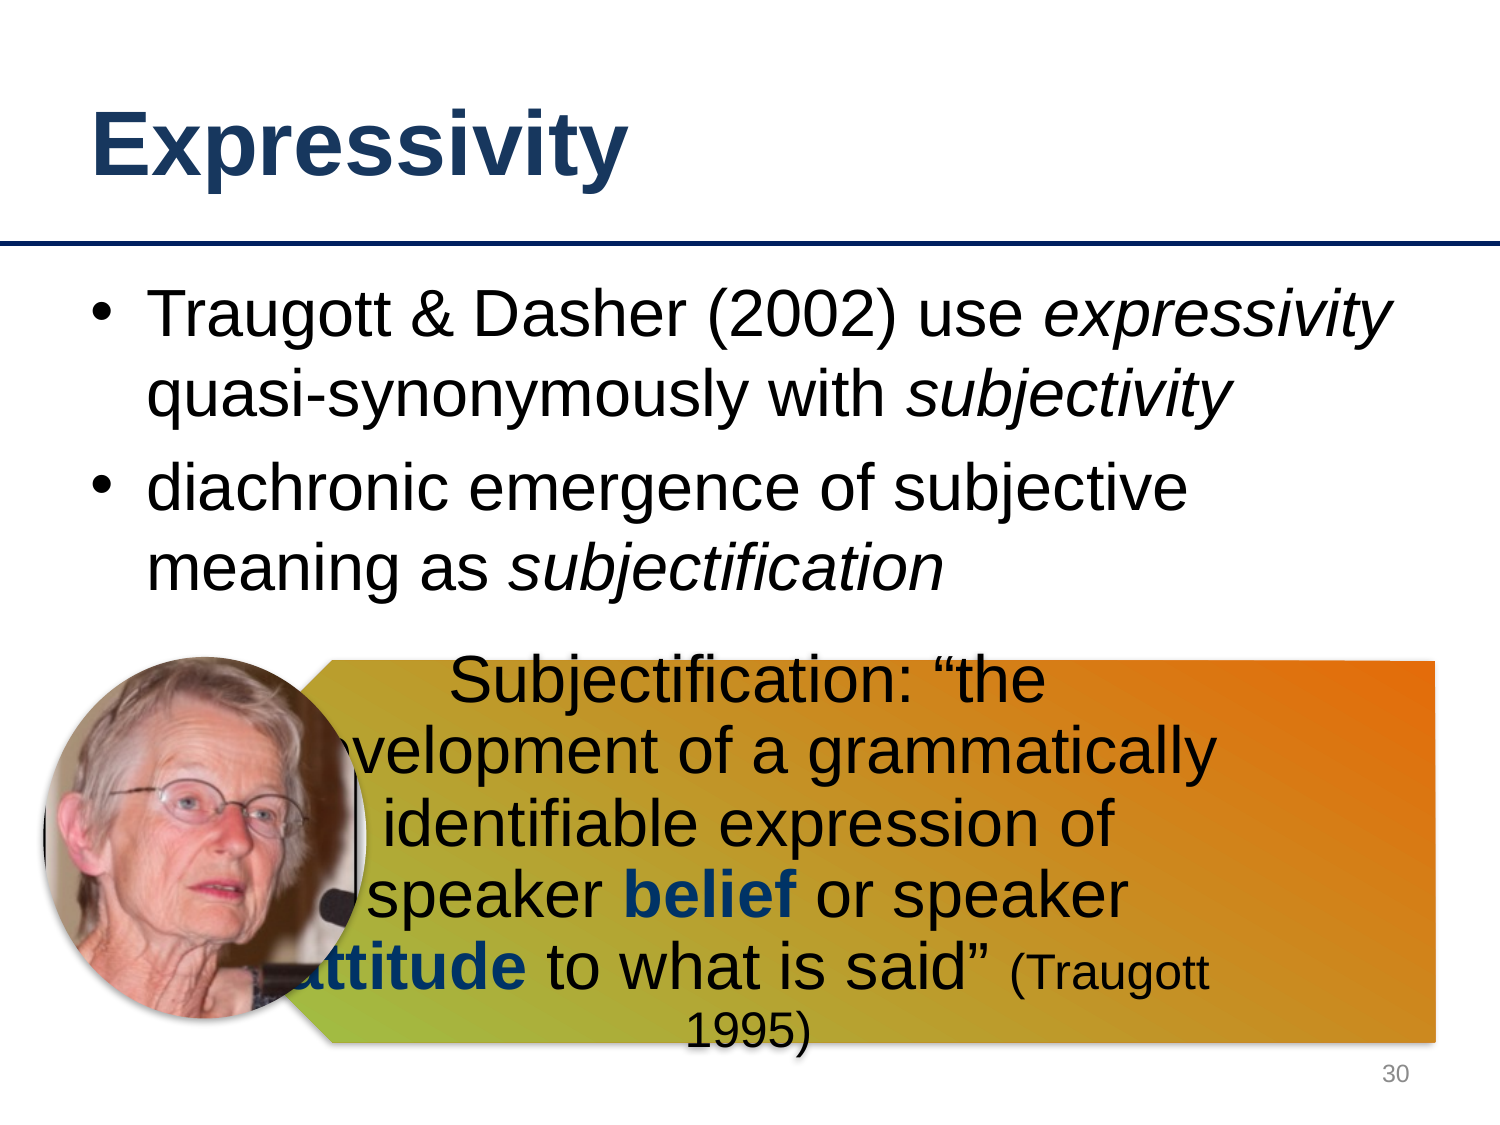

# Expressivity
Traugott & Dasher (2002) use expressivity quasi-synonymously with subjectivity
diachronic emergence of subjective meaning as subjectification

Subjectification: “the development of a grammatically identifiable expression of speaker belief or speaker attitude to what is said” (Traugott 1995)
30